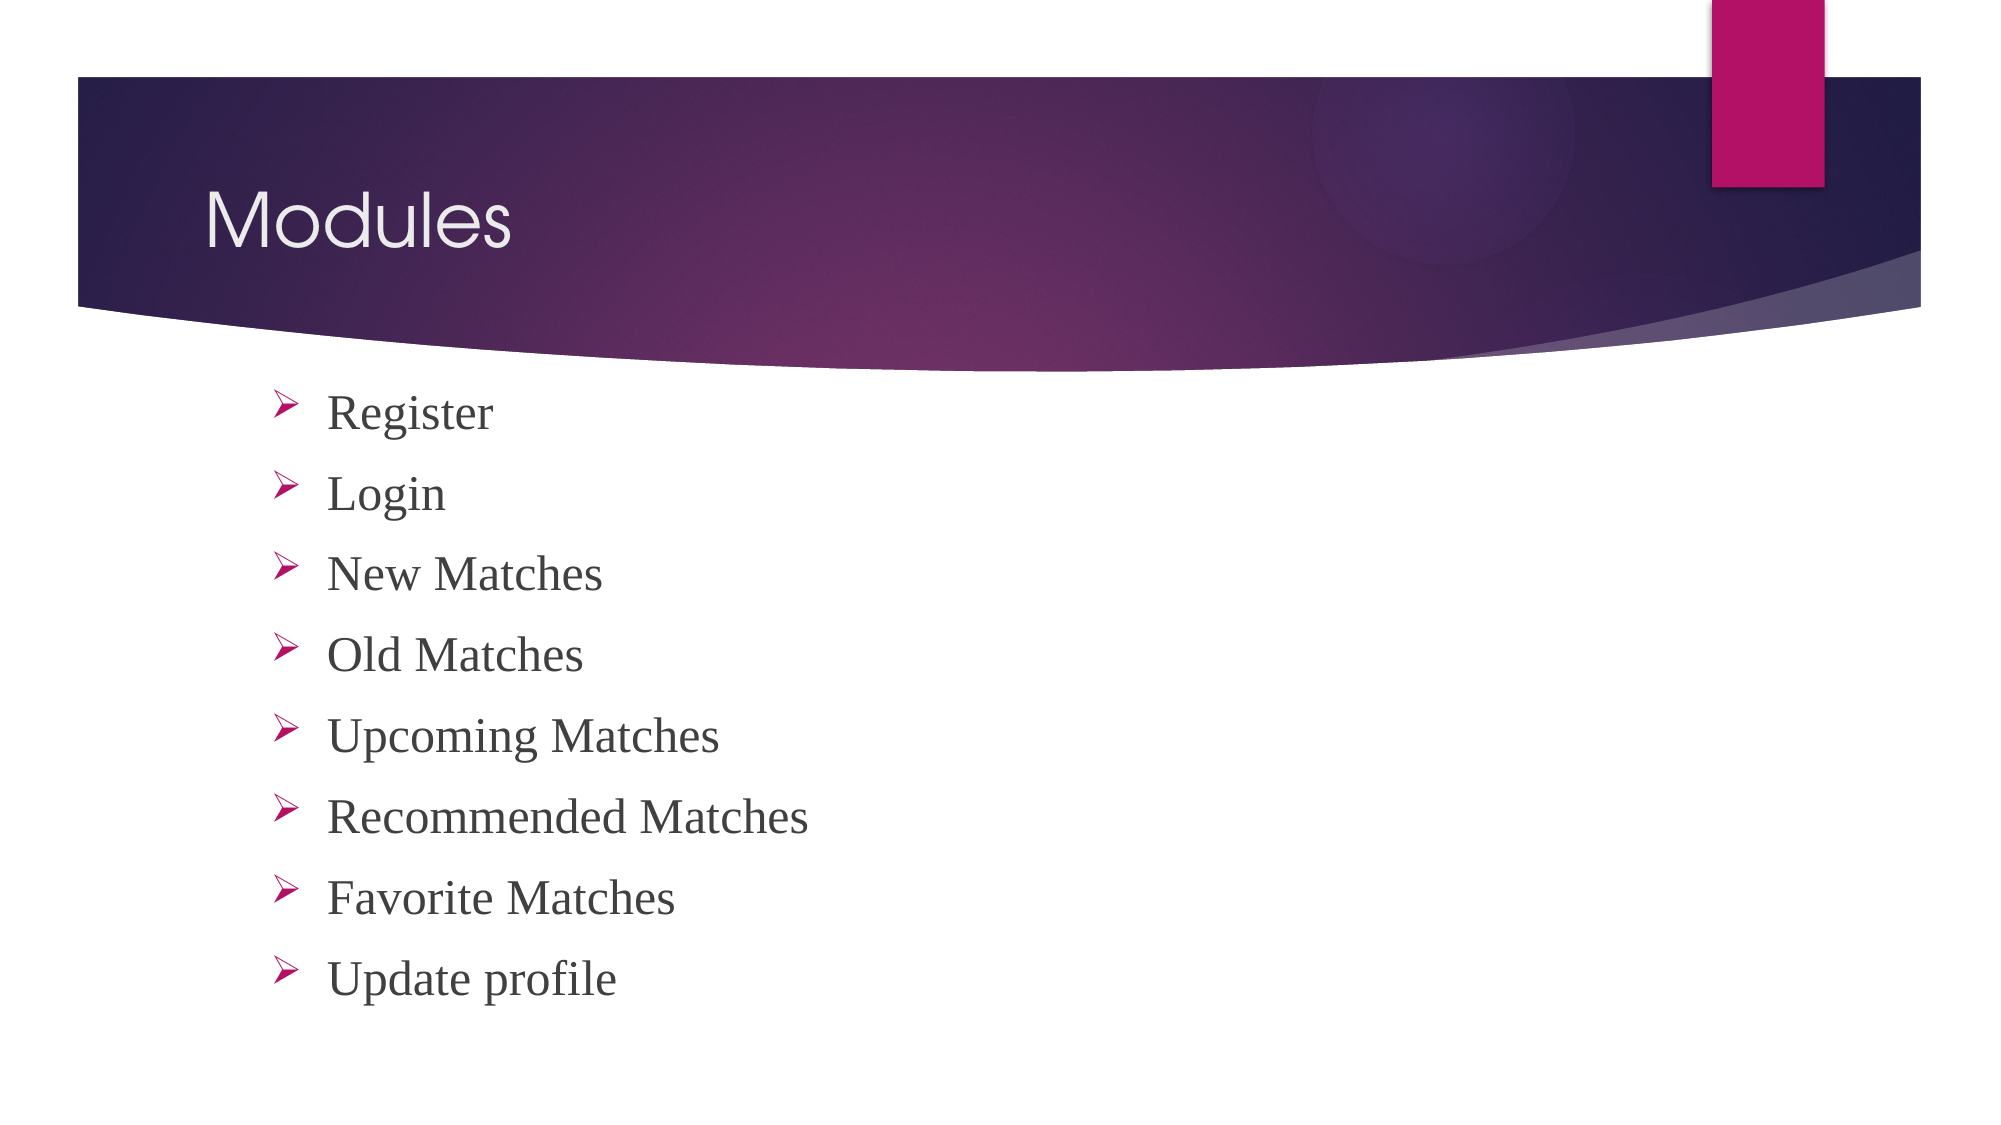

# Modules
Register
Login
New Matches
Old Matches
Upcoming Matches
Recommended Matches
Favorite Matches
Update profile